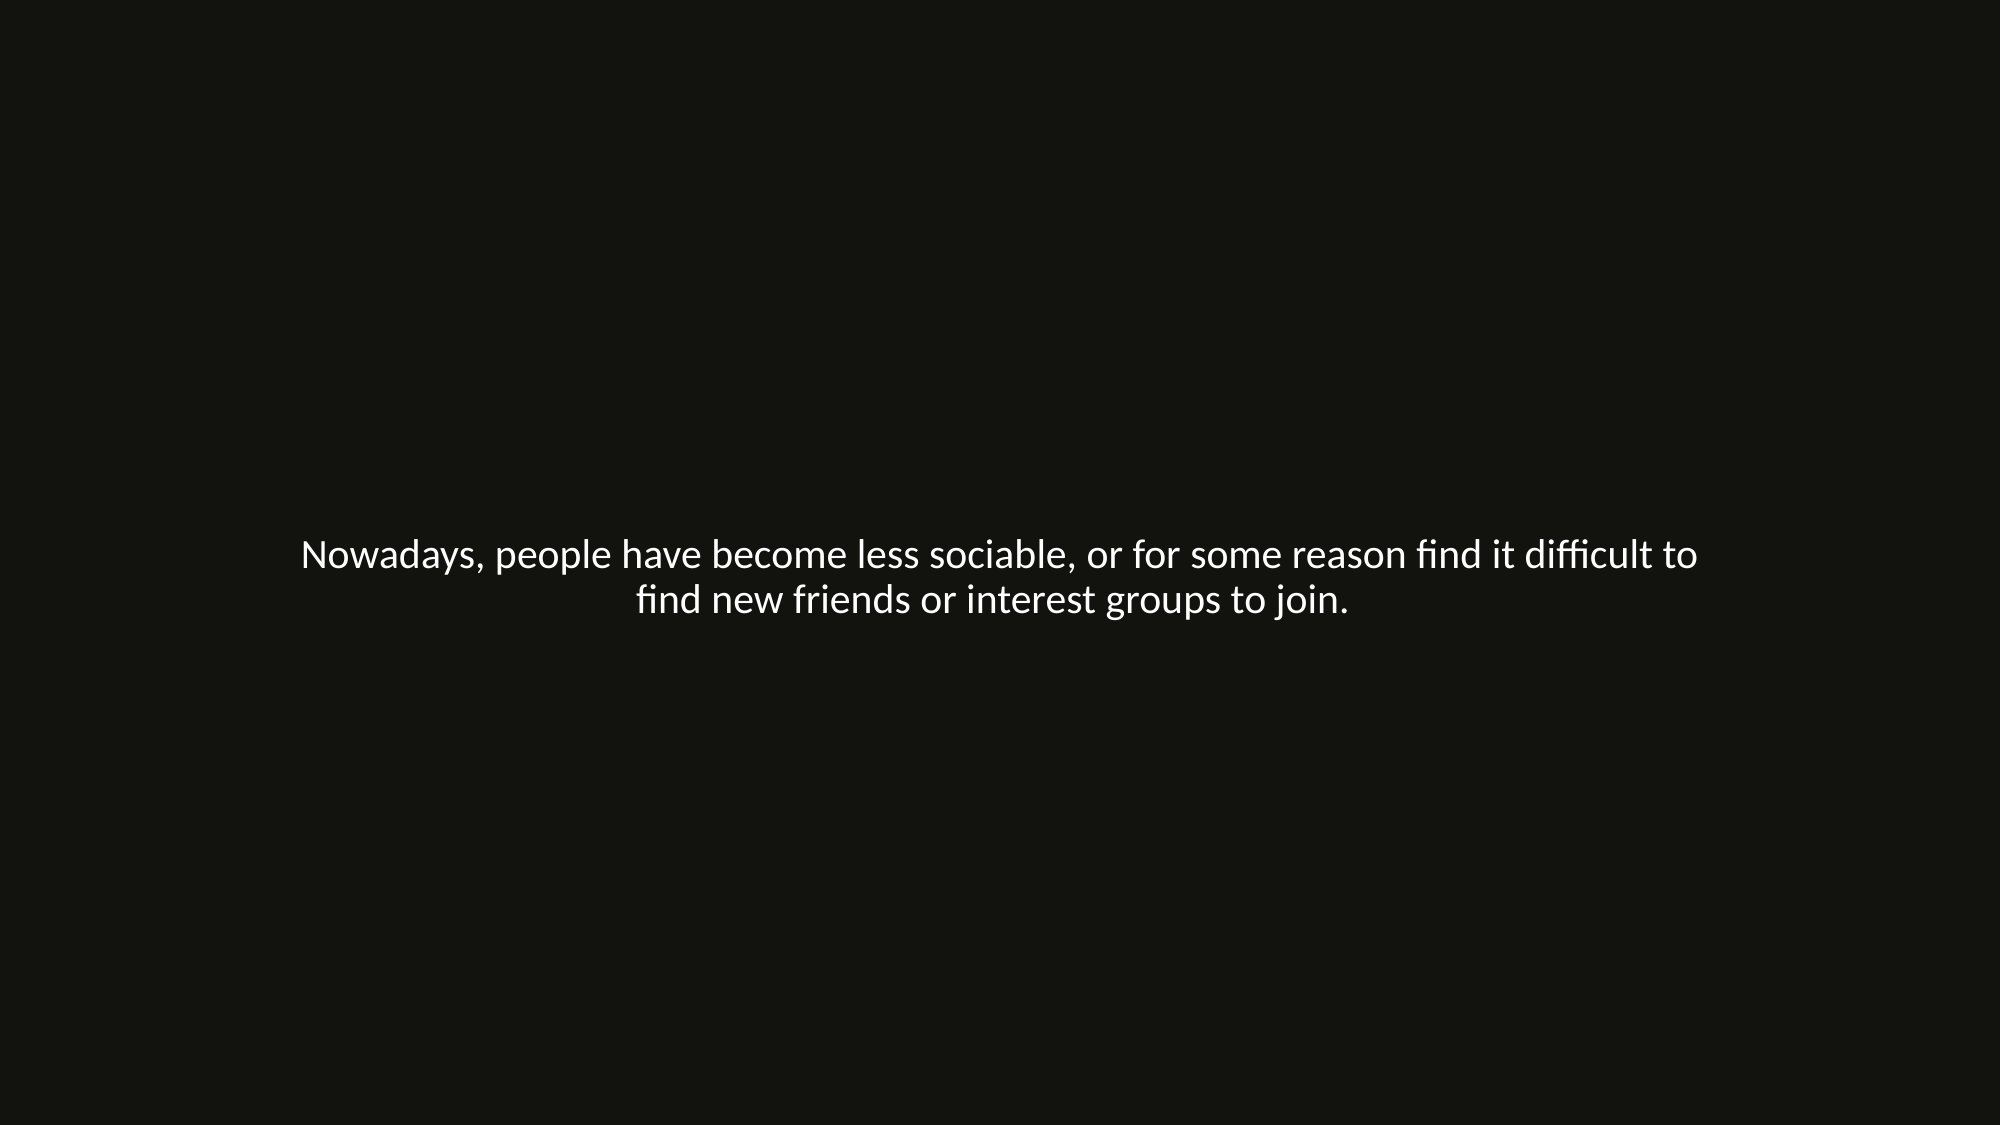

#

Nowadays, people have become less sociable, or for some reason find it difficult to find new friends or interest groups to join.